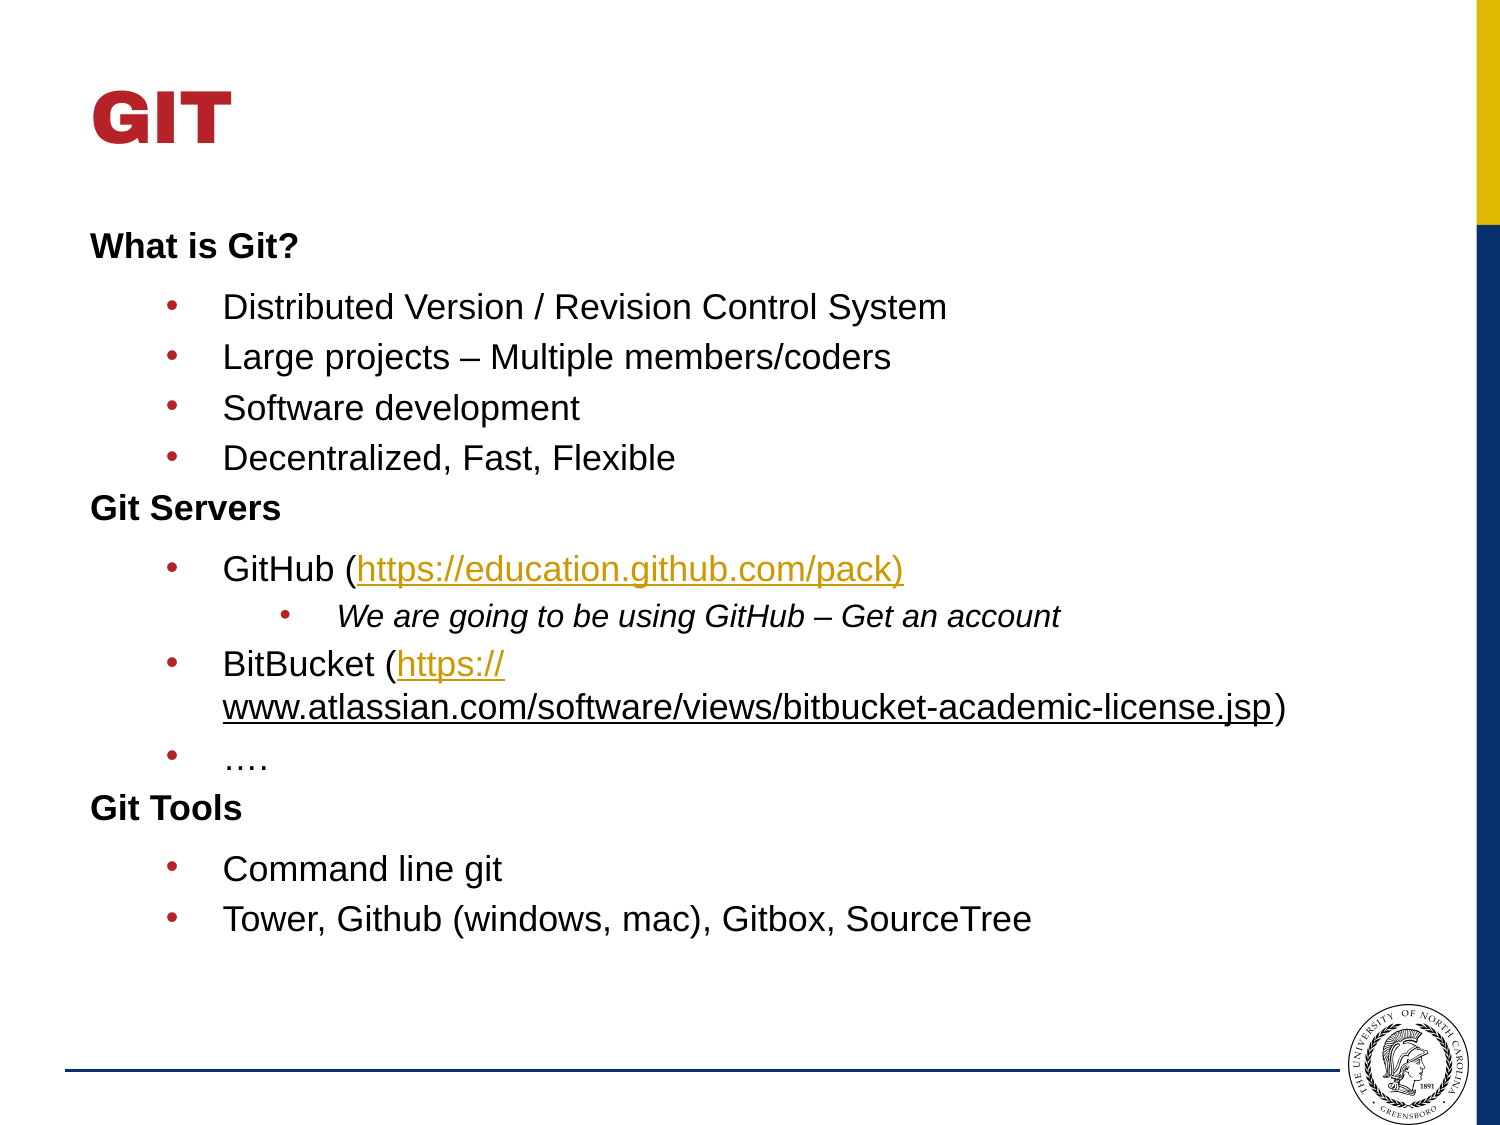

# Git
What is Git?
Distributed Version / Revision Control System
Large projects – Multiple members/coders
Software development
Decentralized, Fast, Flexible
Git Servers
GitHub (https://education.github.com/pack)
We are going to be using GitHub – Get an account
BitBucket (https://www.atlassian.com/software/views/bitbucket-academic-license.jsp)
….
Git Tools
Command line git
Tower, Github (windows, mac), Gitbox, SourceTree